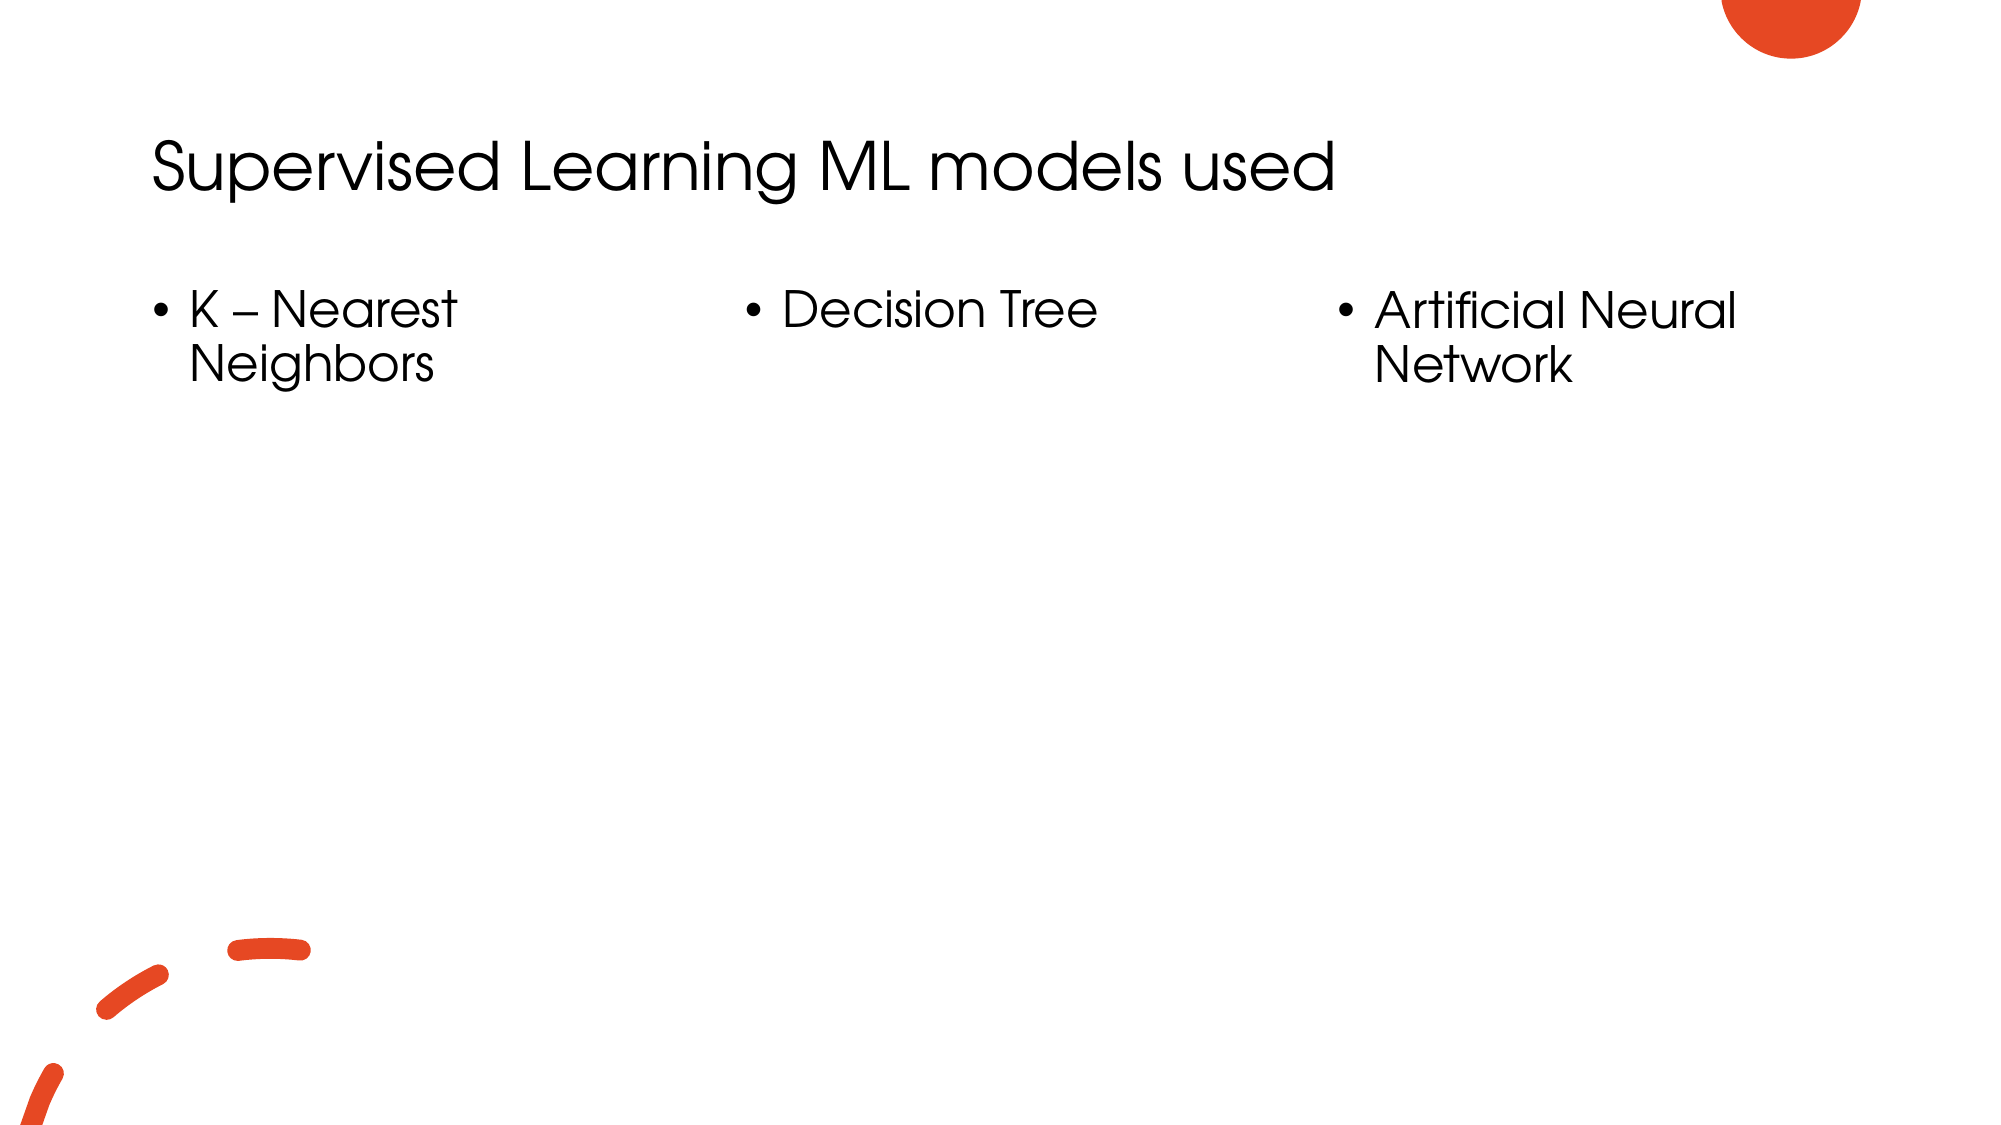

# Supervised Learning ML models used
K – Nearest Neighbors
Decision Tree
Artificial Neural Network